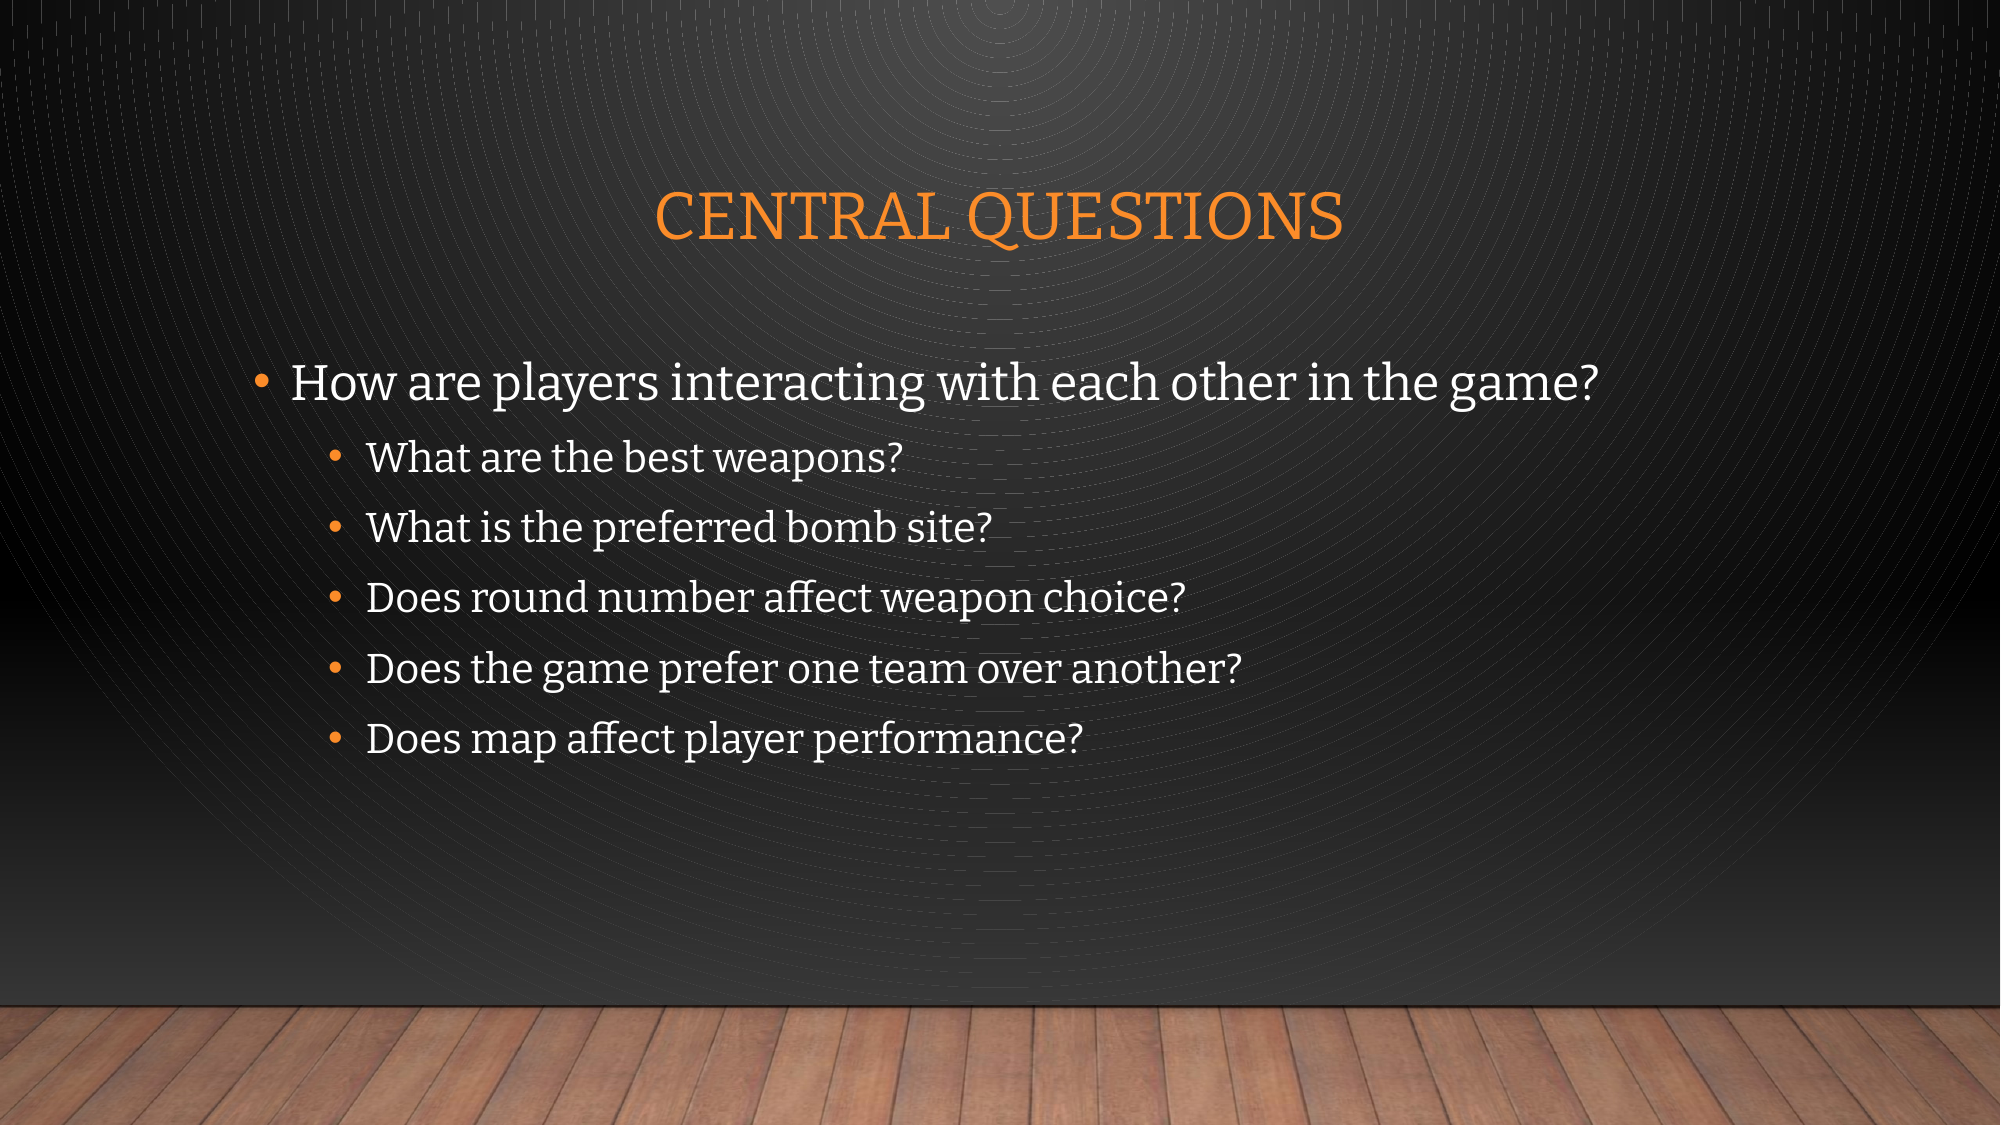

# Central Questions
How are players interacting with each other in the game?
What are the best weapons?
What is the preferred bomb site?
Does round number affect weapon choice?
Does the game prefer one team over another?
Does map affect player performance?